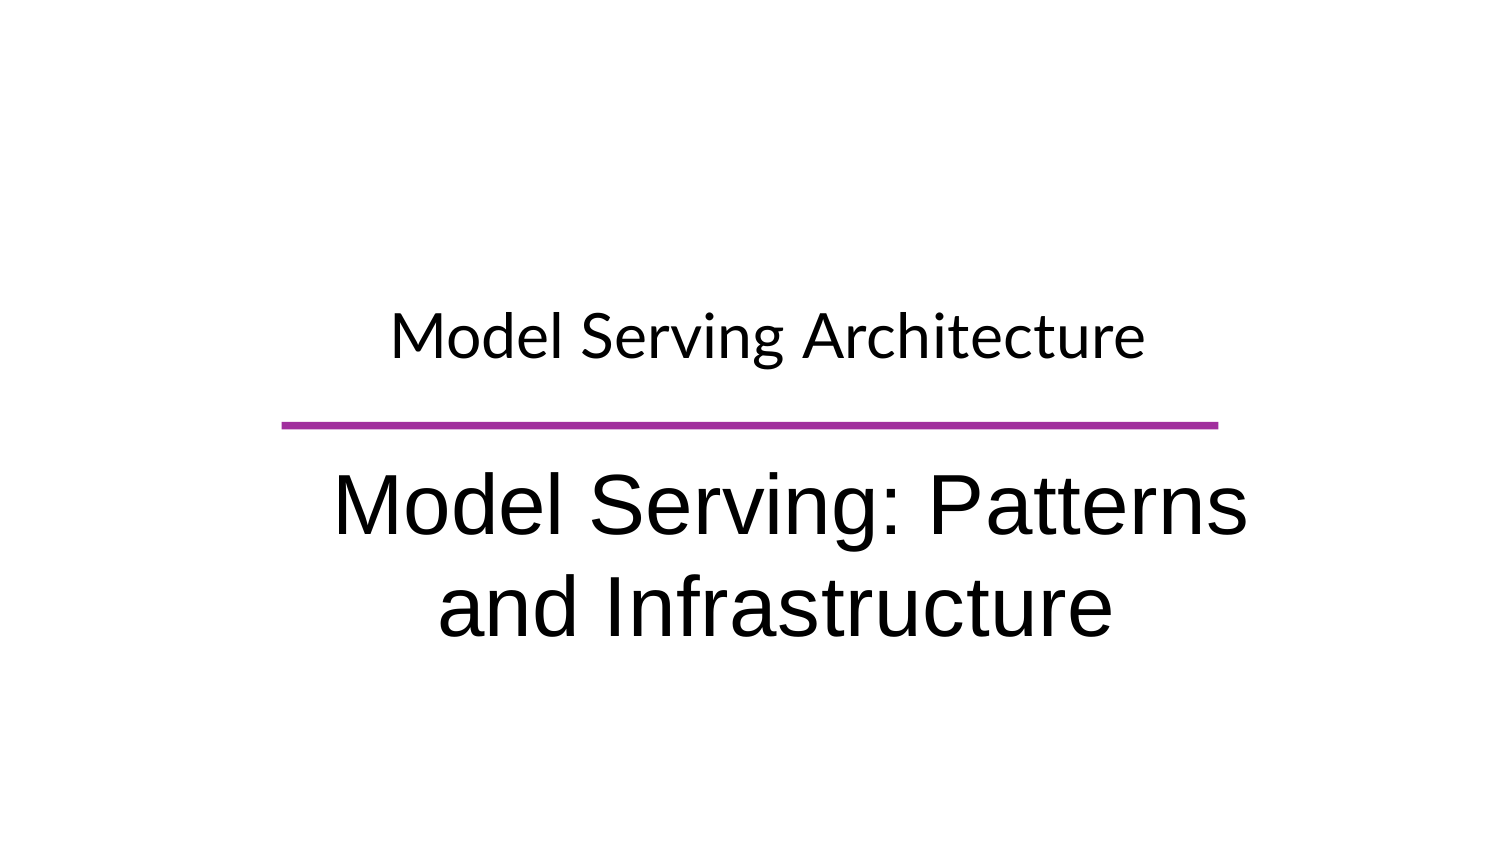

Model Serving Architecture

Model Serving: Patterns  and Infrastructure